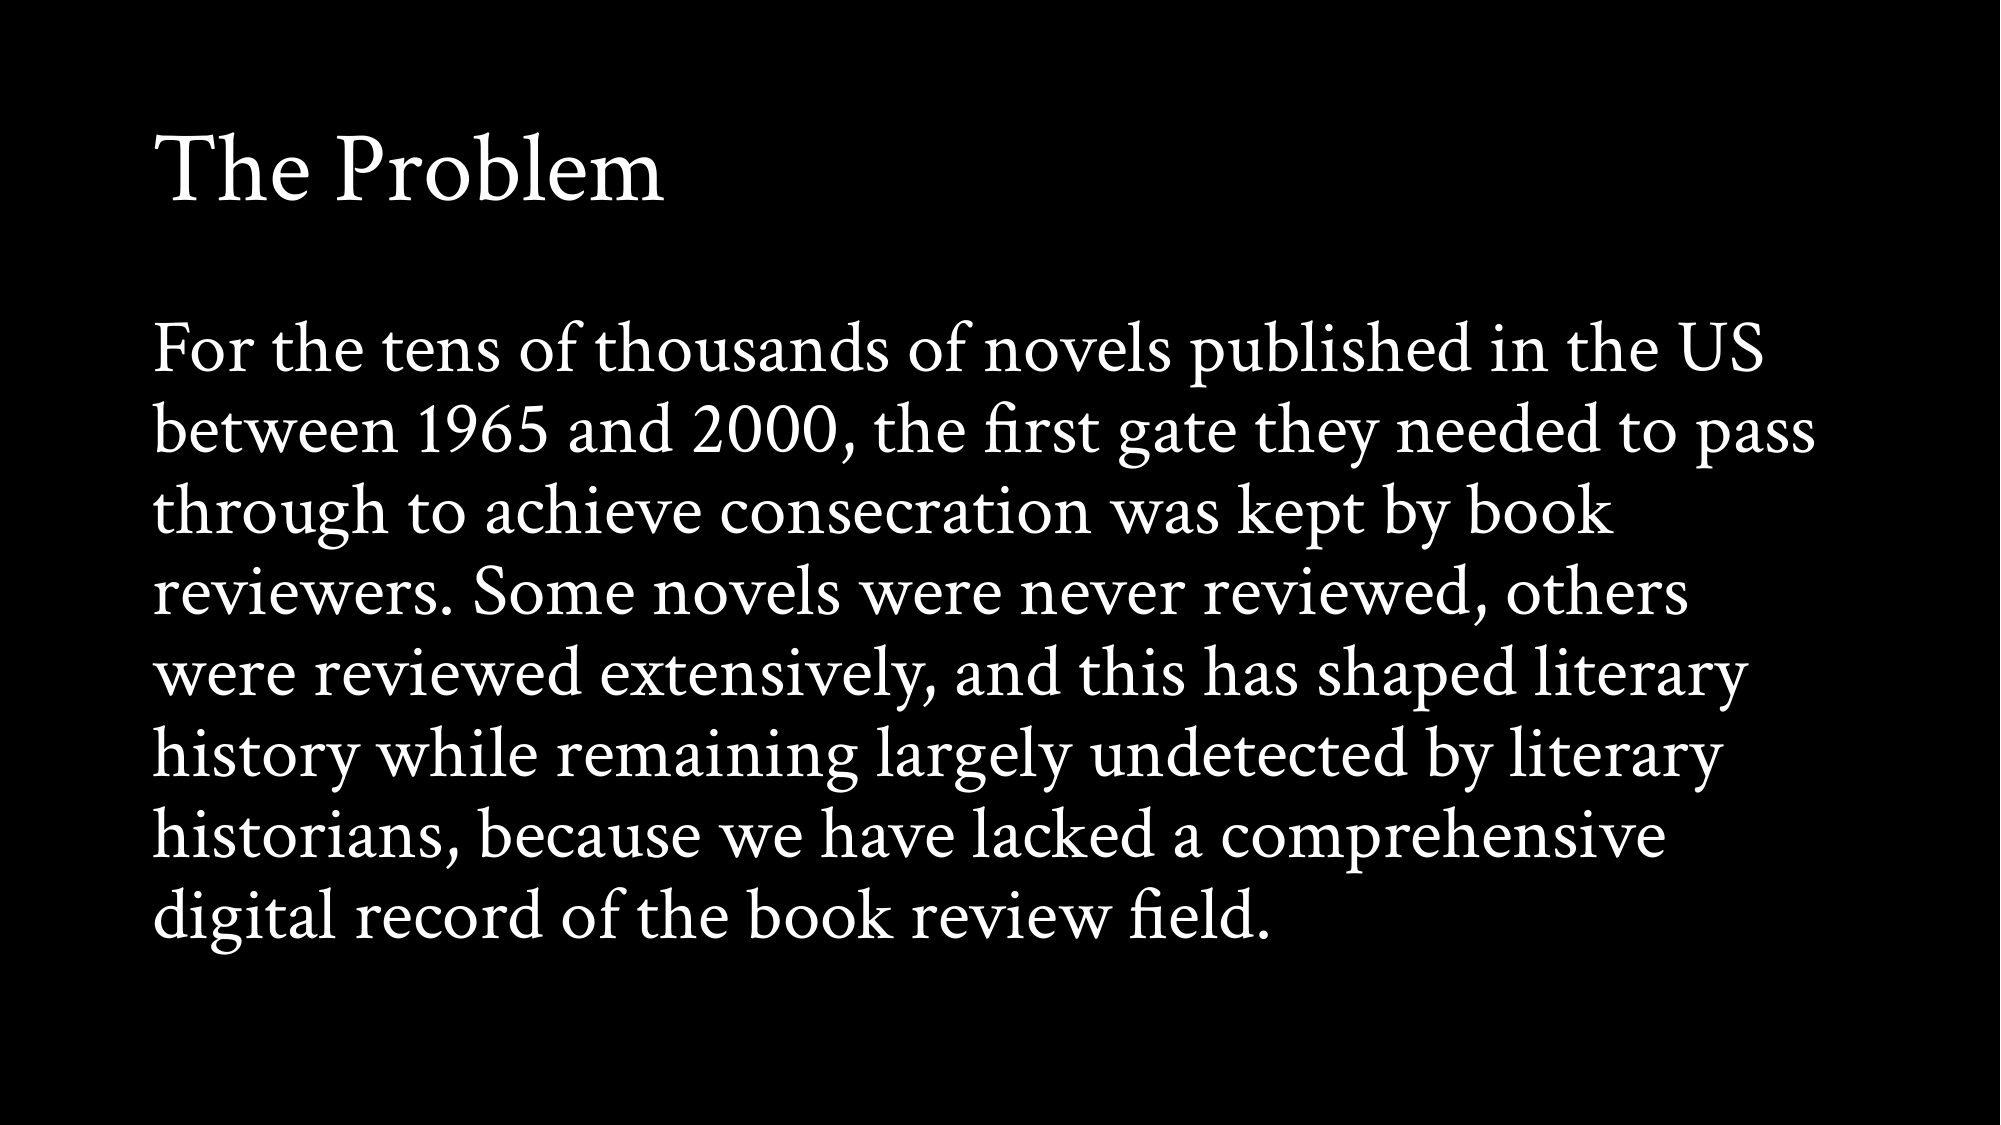

# The Problem
For the tens of thousands of novels published in the US between 1965 and 2000, the first gate they needed to pass through to achieve consecration was kept by book reviewers. Some novels were never reviewed, others were reviewed extensively, and this has shaped literary history while remaining largely undetected by literary historians, because we have lacked a comprehensive digital record of the book review field.